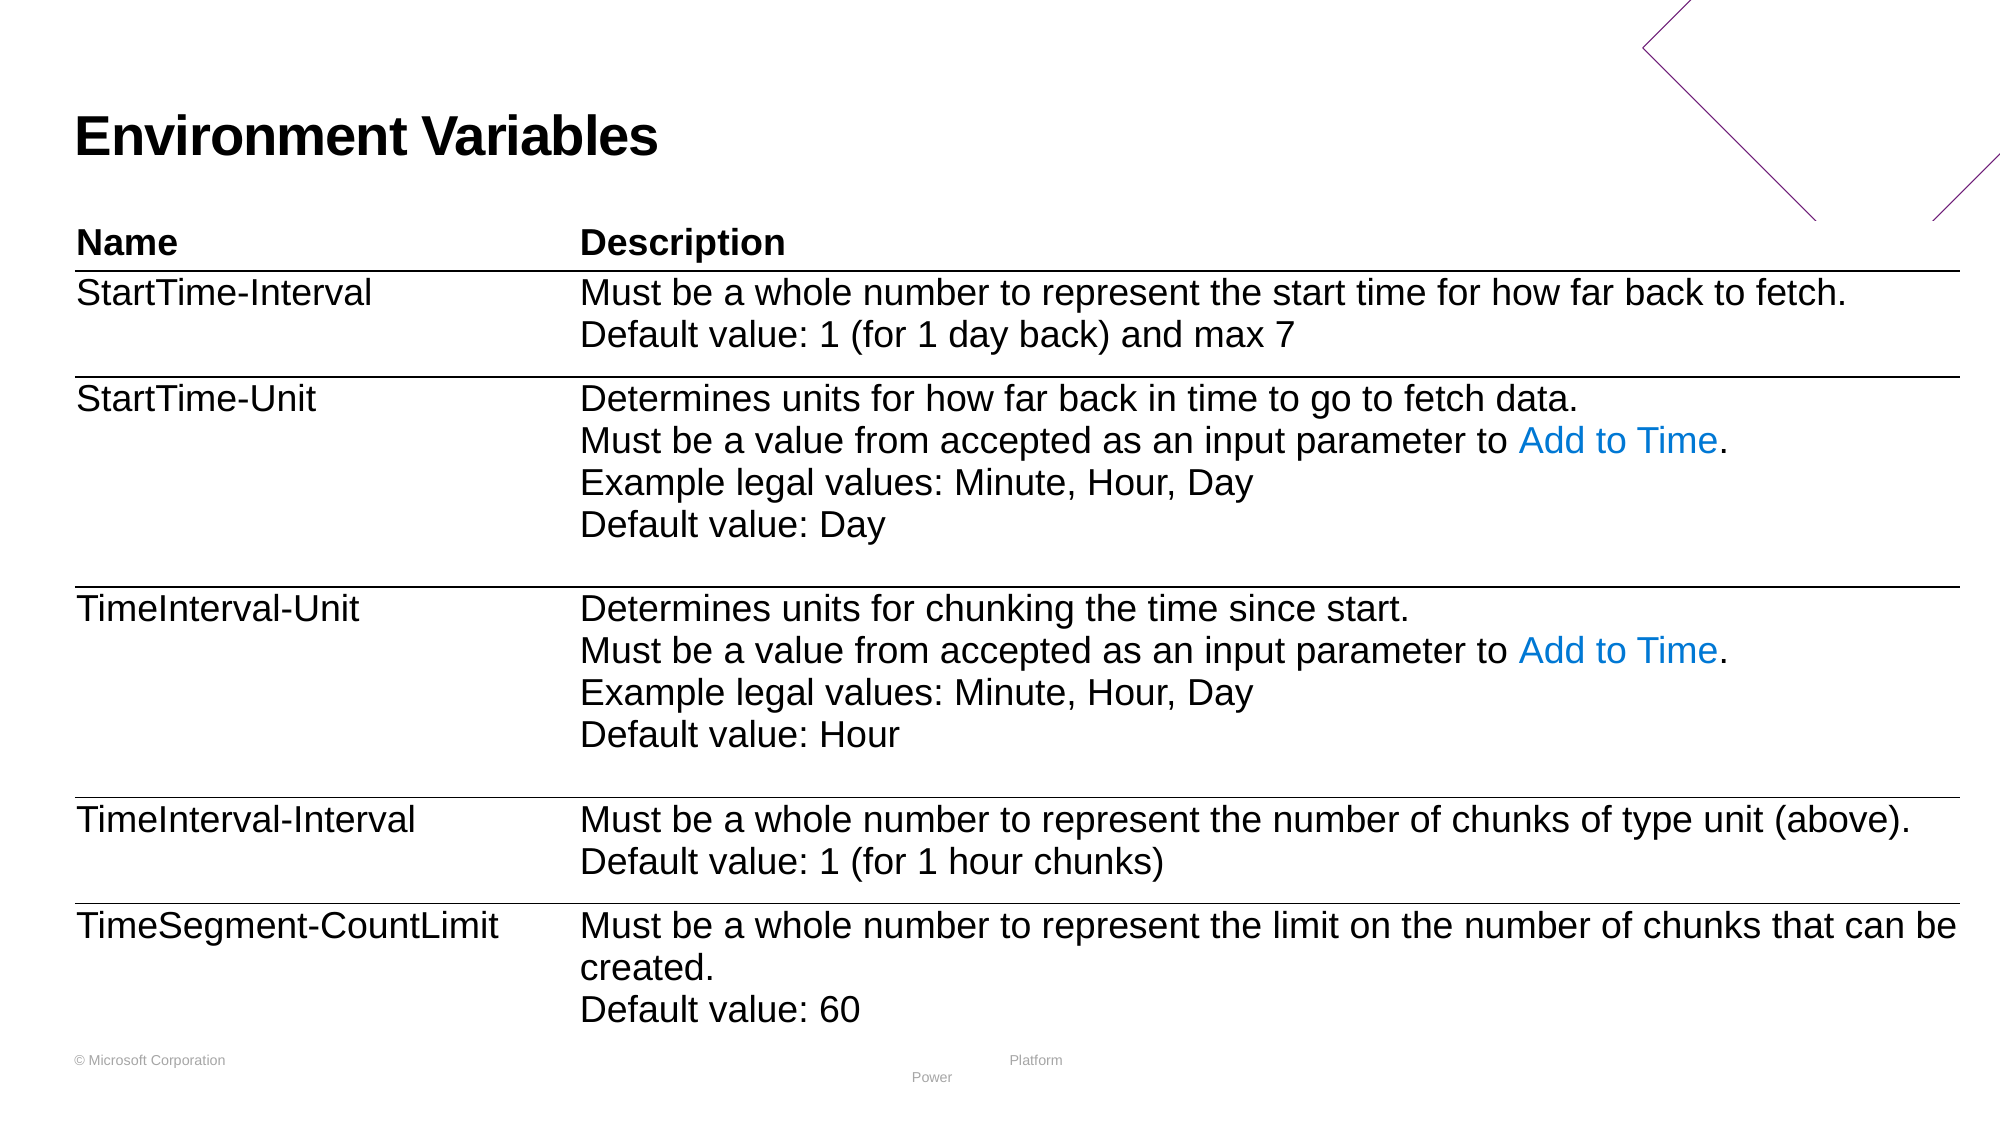

# Environment Variables
| Name | Description |
| --- | --- |
| StartTime-Interval | Must be a whole number to represent the start time for how far back to fetch. Default value: 1 (for 1 day back) and max 7 |
| StartTime-Unit | Determines units for how far back in time to go to fetch data. Must be a value from accepted as an input parameter to Add to Time. Example legal values: Minute, Hour, Day Default value: Day |
| TimeInterval-Unit | Determines units for chunking the time since start. Must be a value from accepted as an input parameter to Add to Time. Example legal values: Minute, Hour, Day Default value: Hour |
| TimeInterval-Interval | Must be a whole number to represent the number of chunks of type unit (above). Default value: 1 (for 1 hour chunks) |
| TimeSegment-CountLimit | Must be a whole number to represent the limit on the number of chunks that can be created. Default value: 60 |
© Microsoft Corporation                                                                                  								                      Power Platform